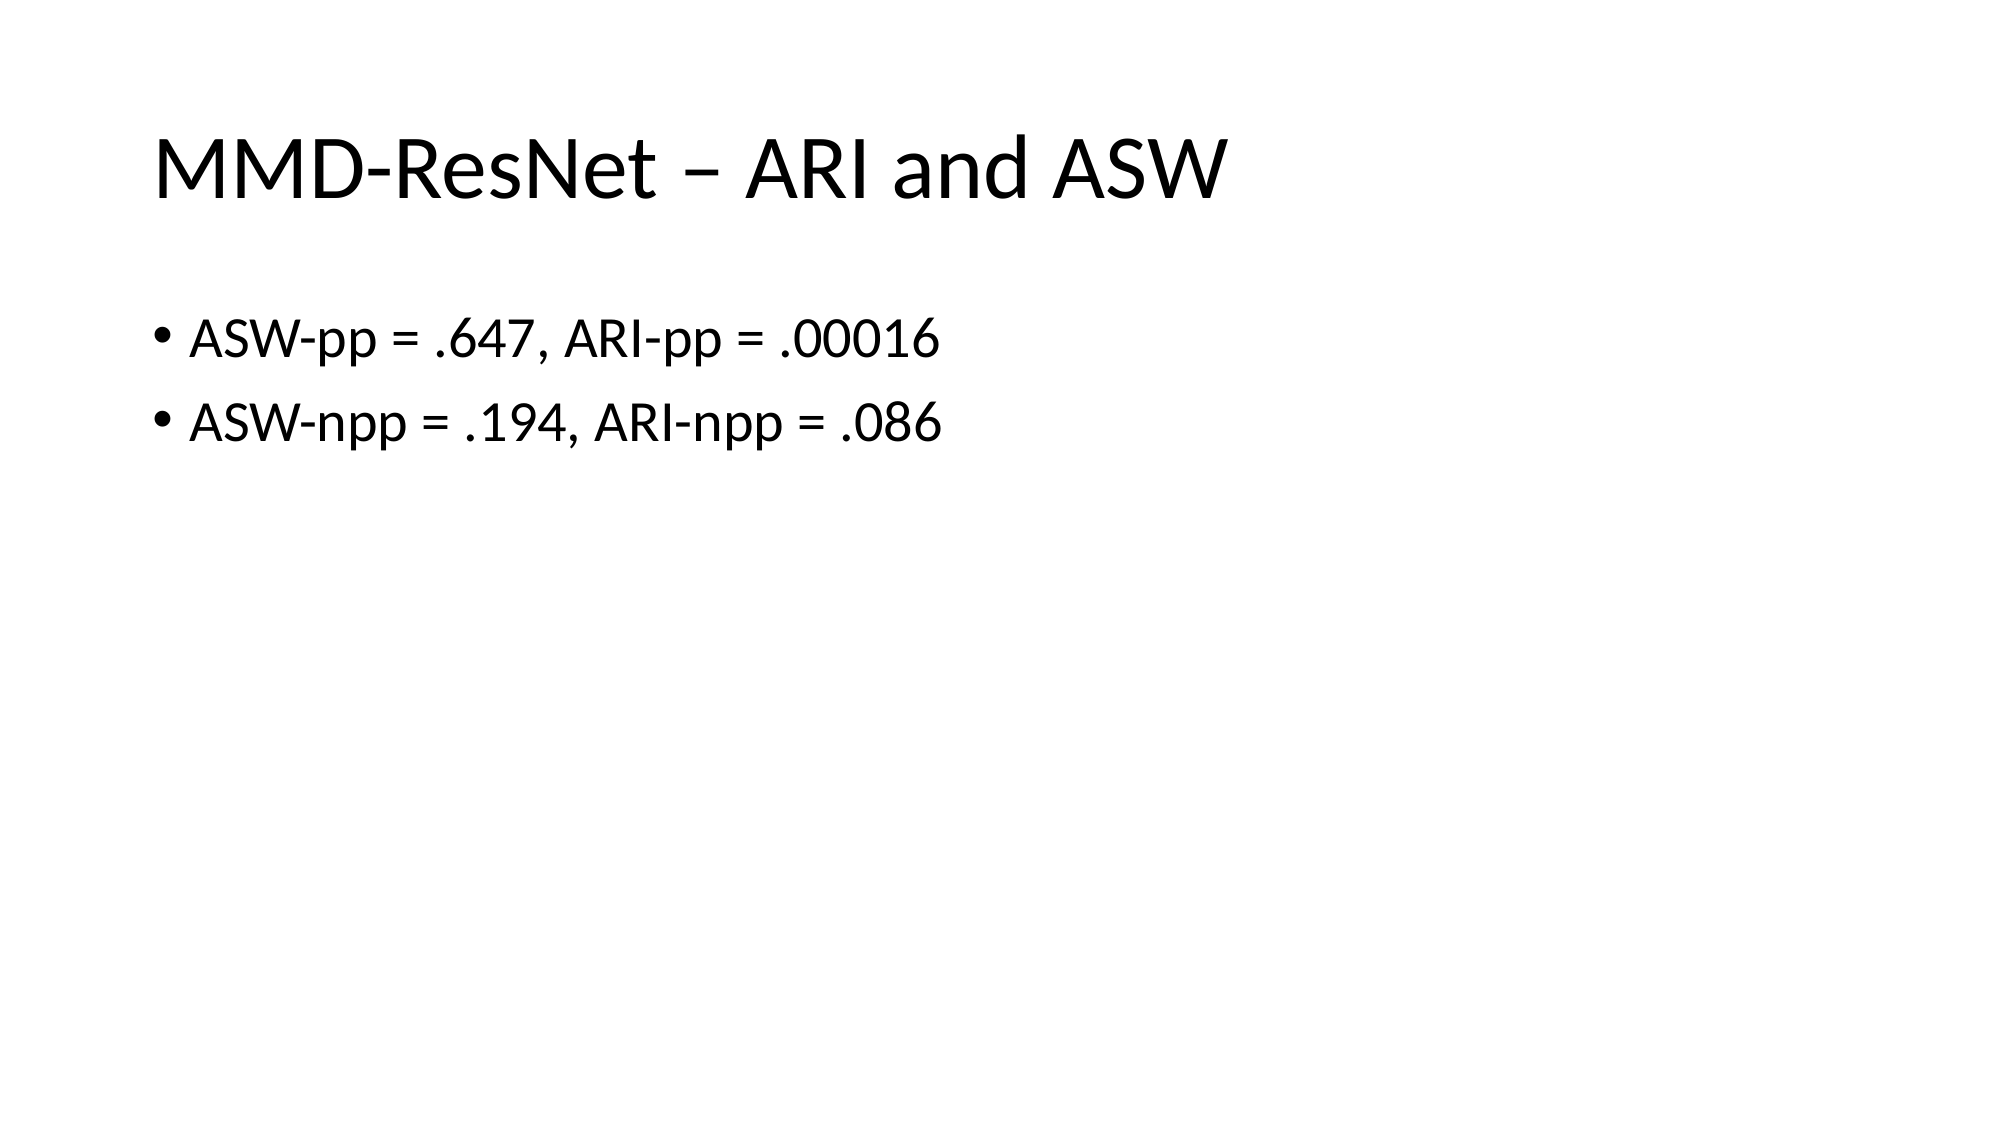

# MMD-ResNet – ARI and ASW
ASW-pp = .647, ARI-pp = .00016
ASW-npp = .194, ARI-npp = .086